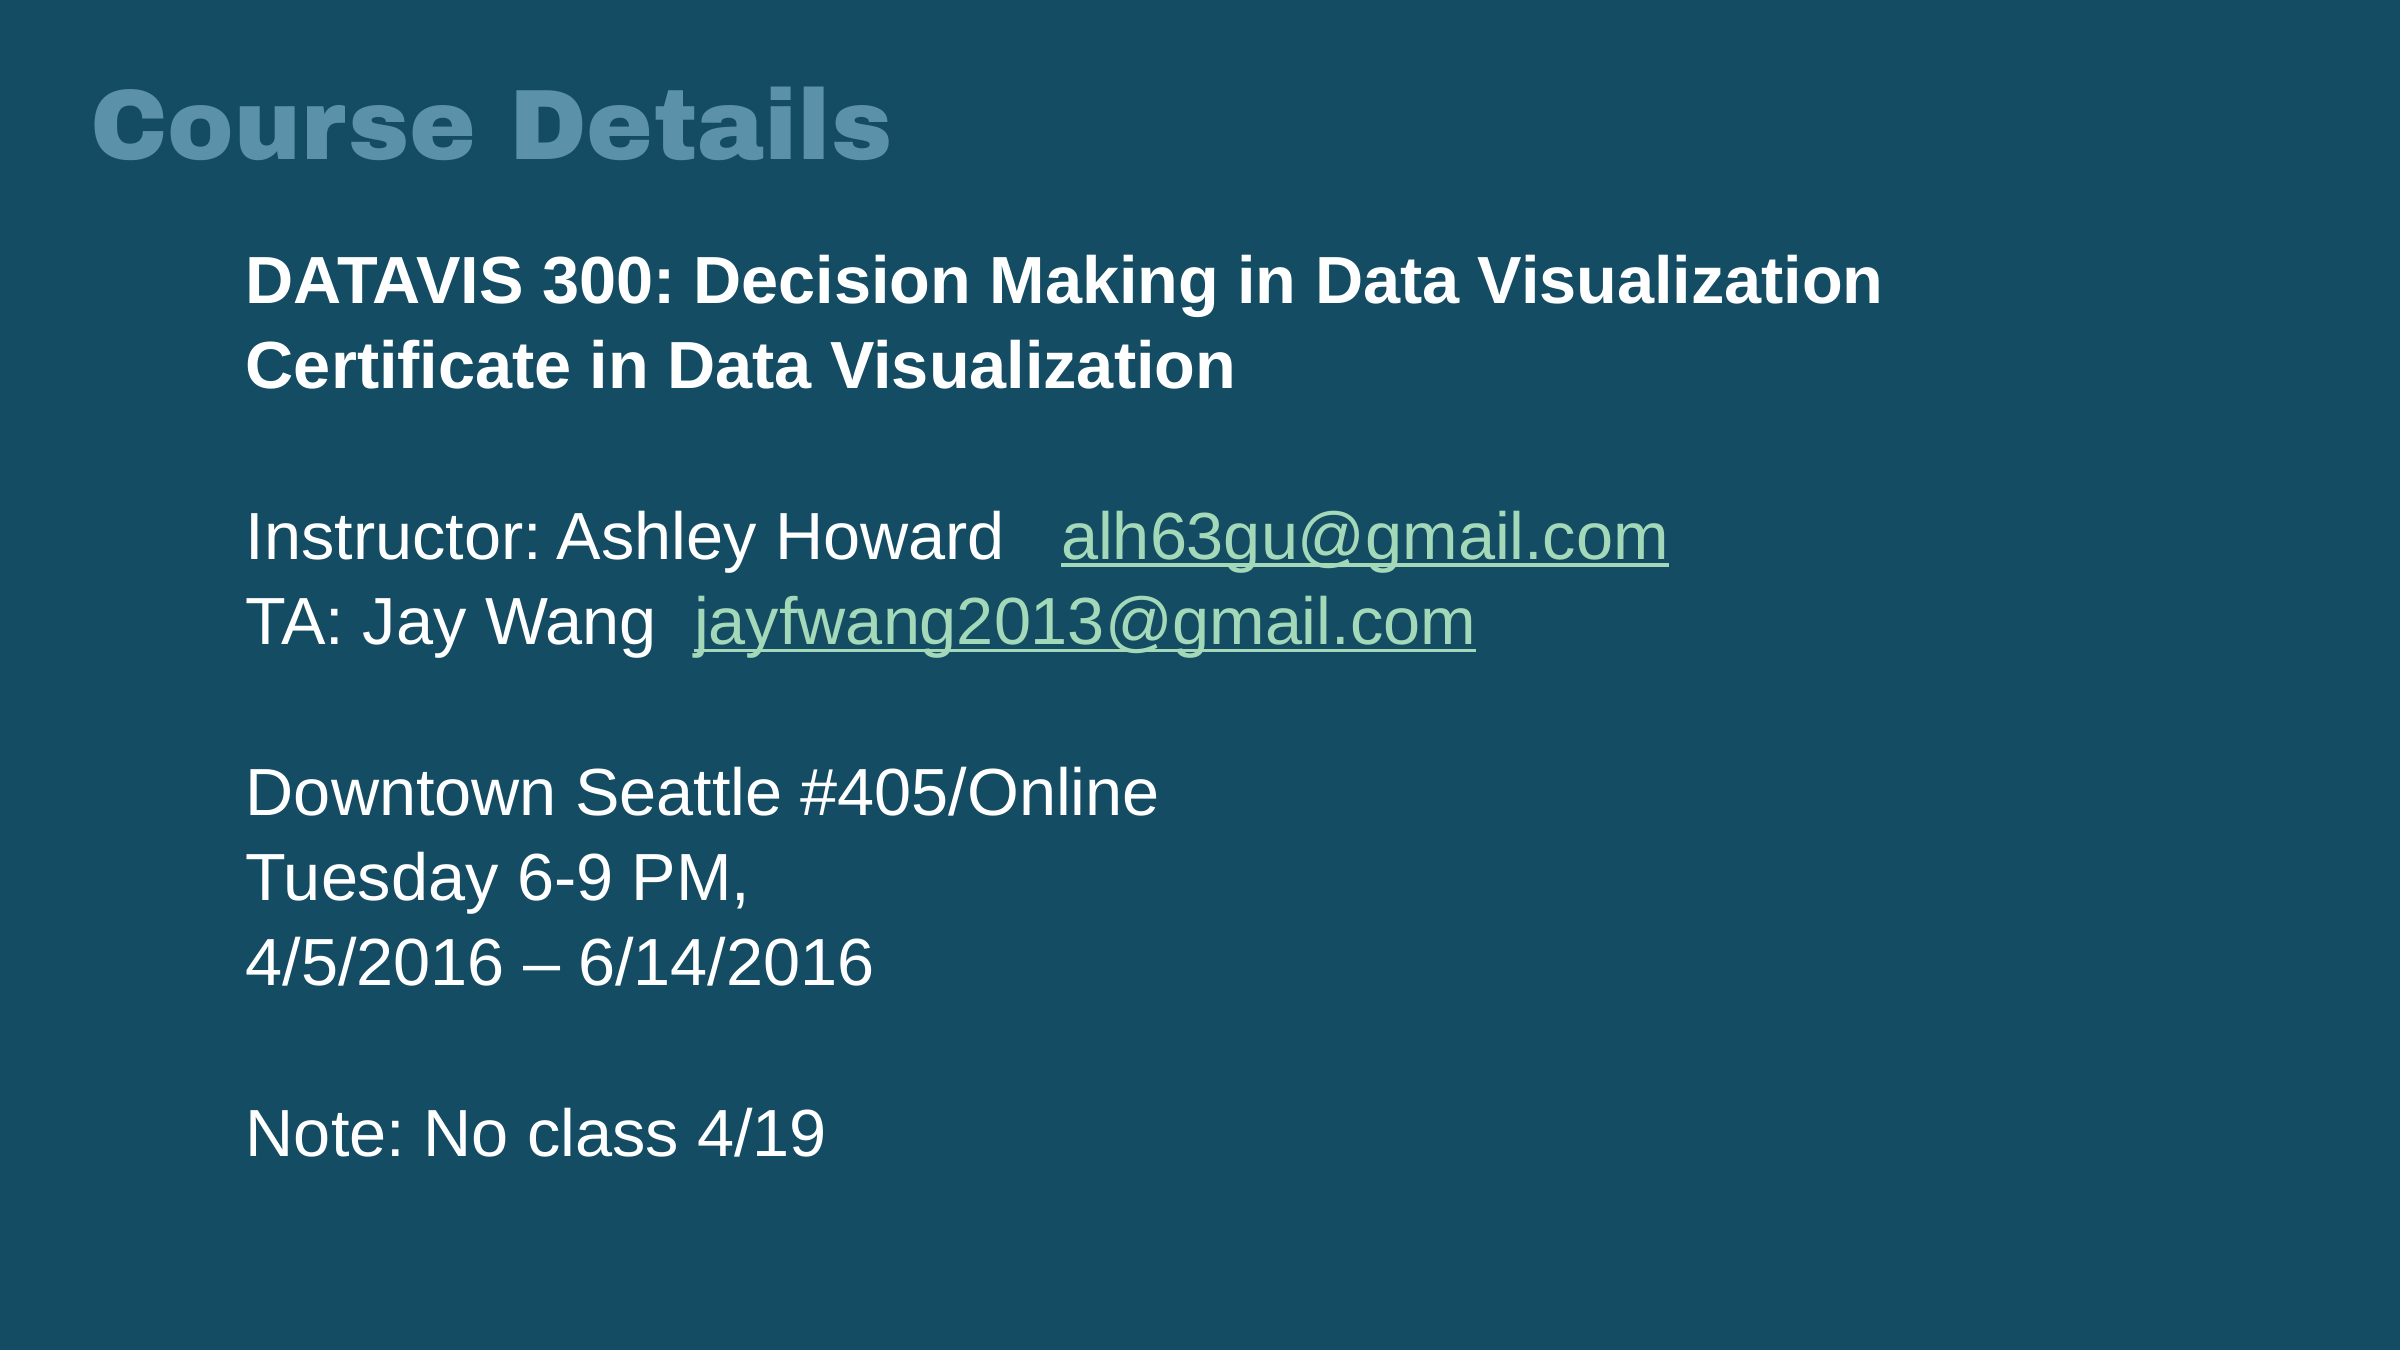

Course Details
DATAVIS 300: Decision Making in Data Visualization
Certificate in Data Visualization

Instructor: Ashley Howard   alh63gu@gmail.com
TA: Jay Wang  jayfwang2013@gmail.com

Downtown Seattle #405/Online
Tuesday 6-9 PM,
4/5/2016 – 6/14/2016

Note: No class 4/19